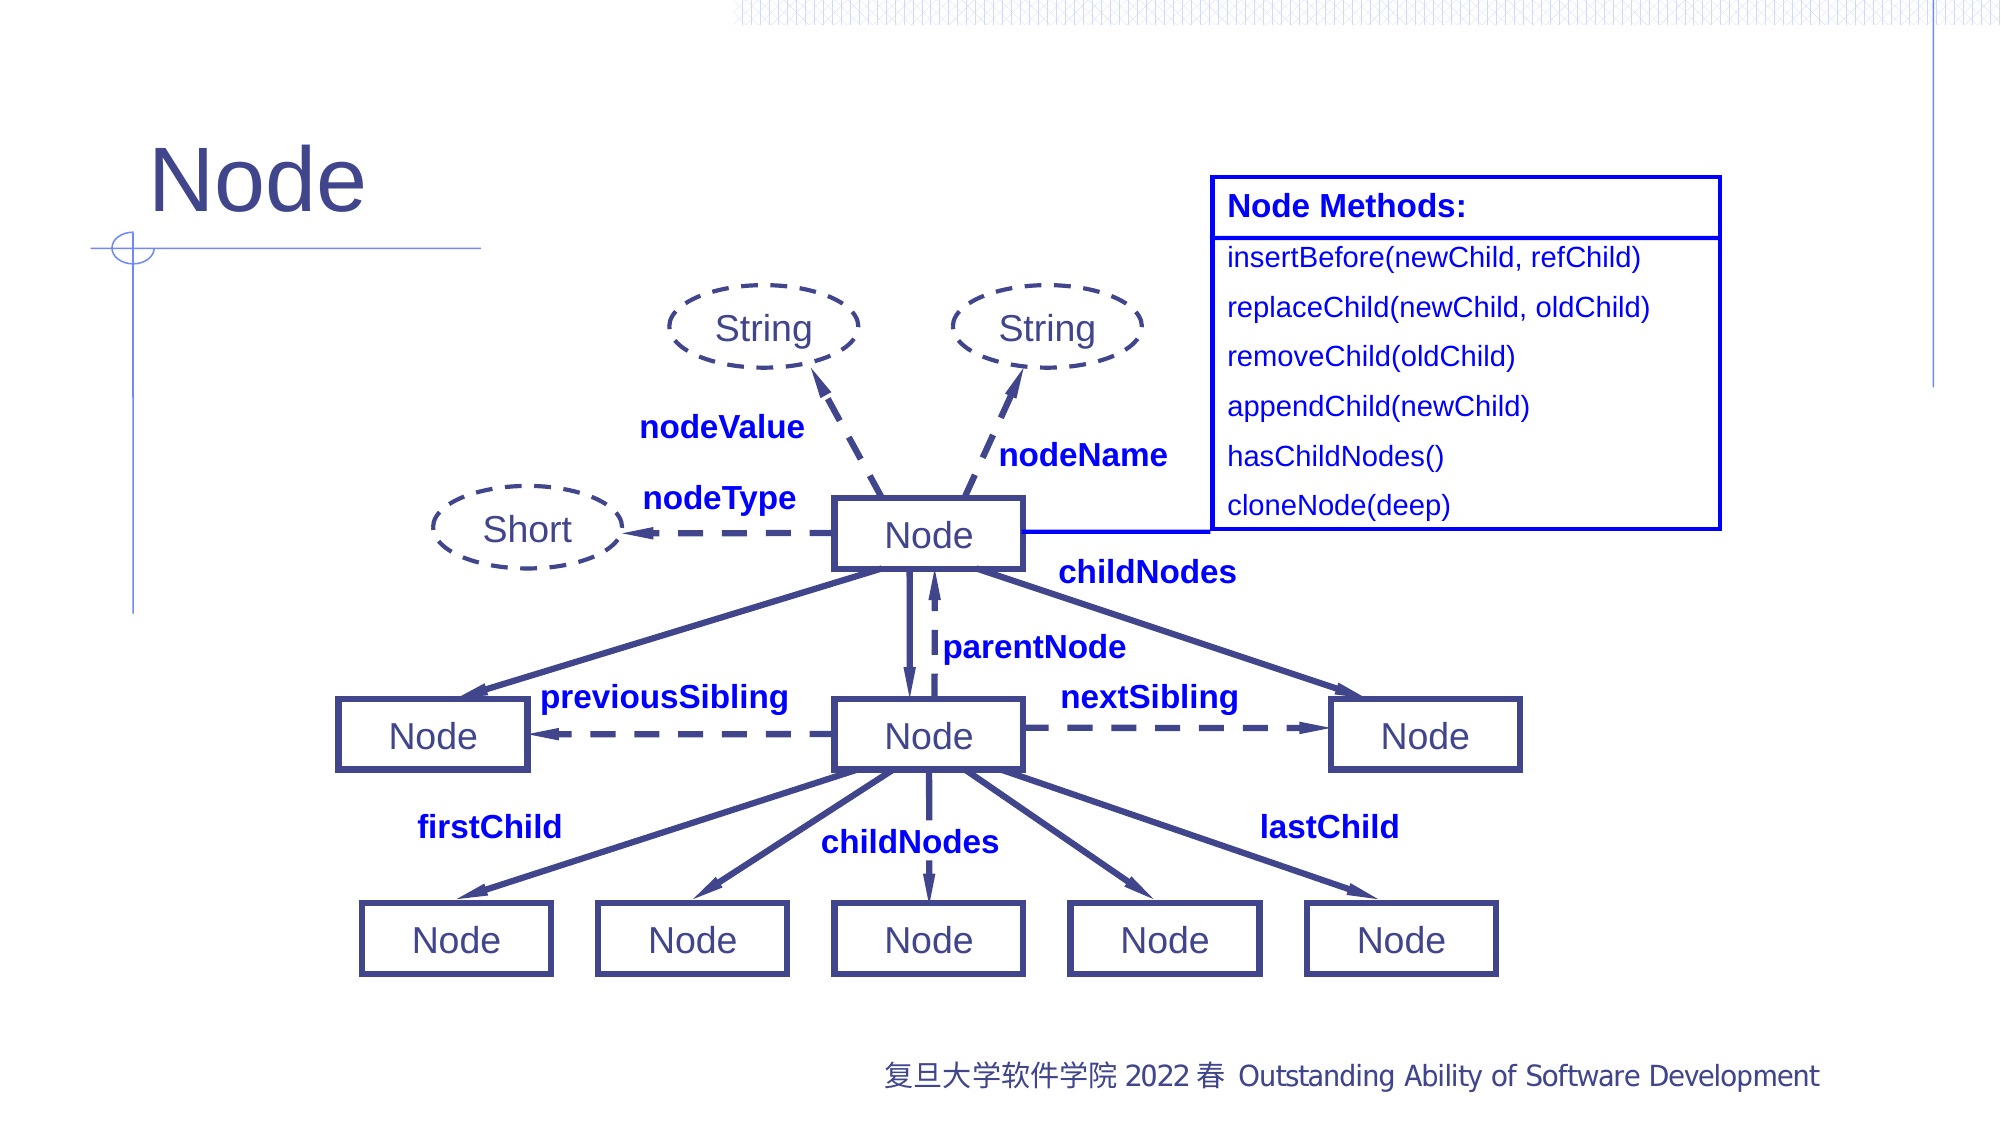

# Node
Node Methods:
insertBefore(newChild, refChild)
replaceChild(newChild, oldChild)
removeChild(oldChild)
appendChild(newChild)
hasChildNodes()
cloneNode(deep)

String

nodeValue
String

nodeName
nodeType
Short

Node
childNodes

Node
Node
Node

parentNode
previousSibling

nextSibling

Node
Node
Node

childNodes
Node
Node
firstChild
lastChild